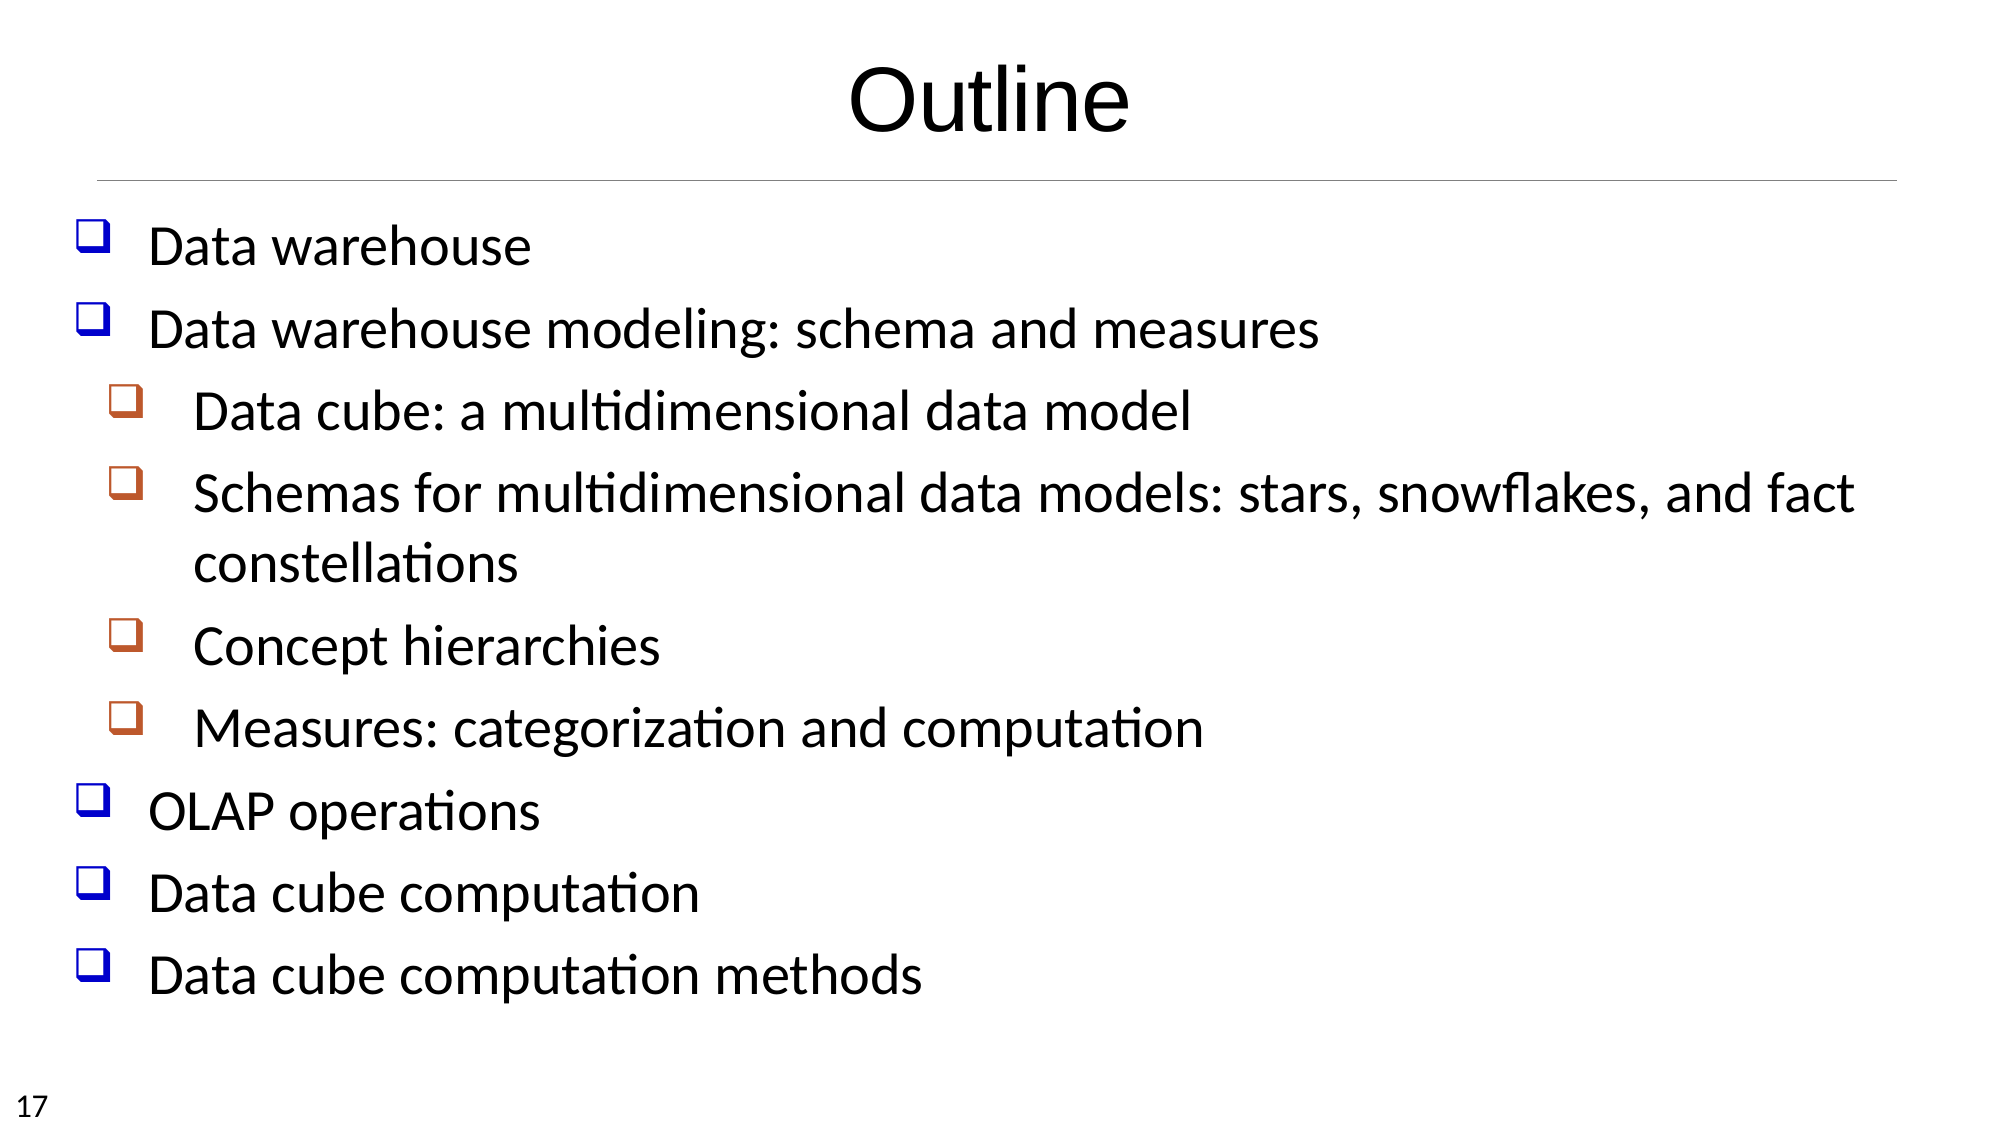

# Outline
Data warehouse
Data warehouse modeling: schema and measures
Data cube: a multidimensional data model
Schemas for multidimensional data models: stars, snowflakes, and fact constellations
Concept hierarchies
Measures: categorization and computation
OLAP operations
Data cube computation
Data cube computation methods